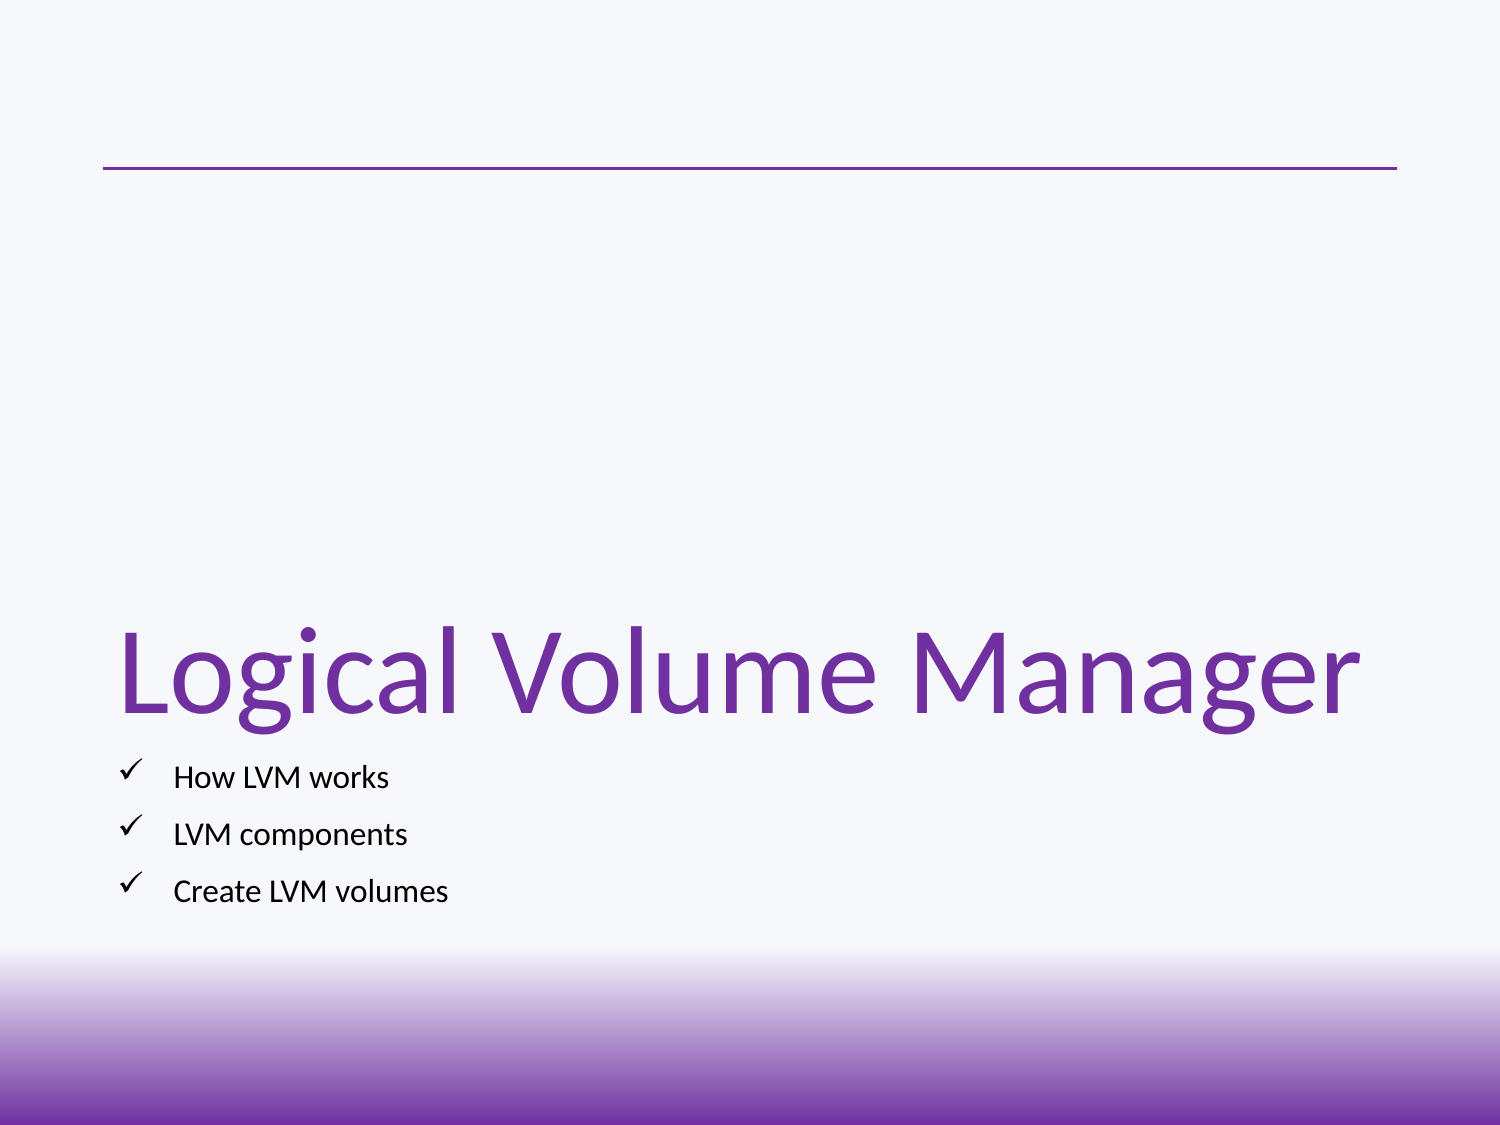

# Logical Volume Manager
How LVM works
LVM components
Create LVM volumes